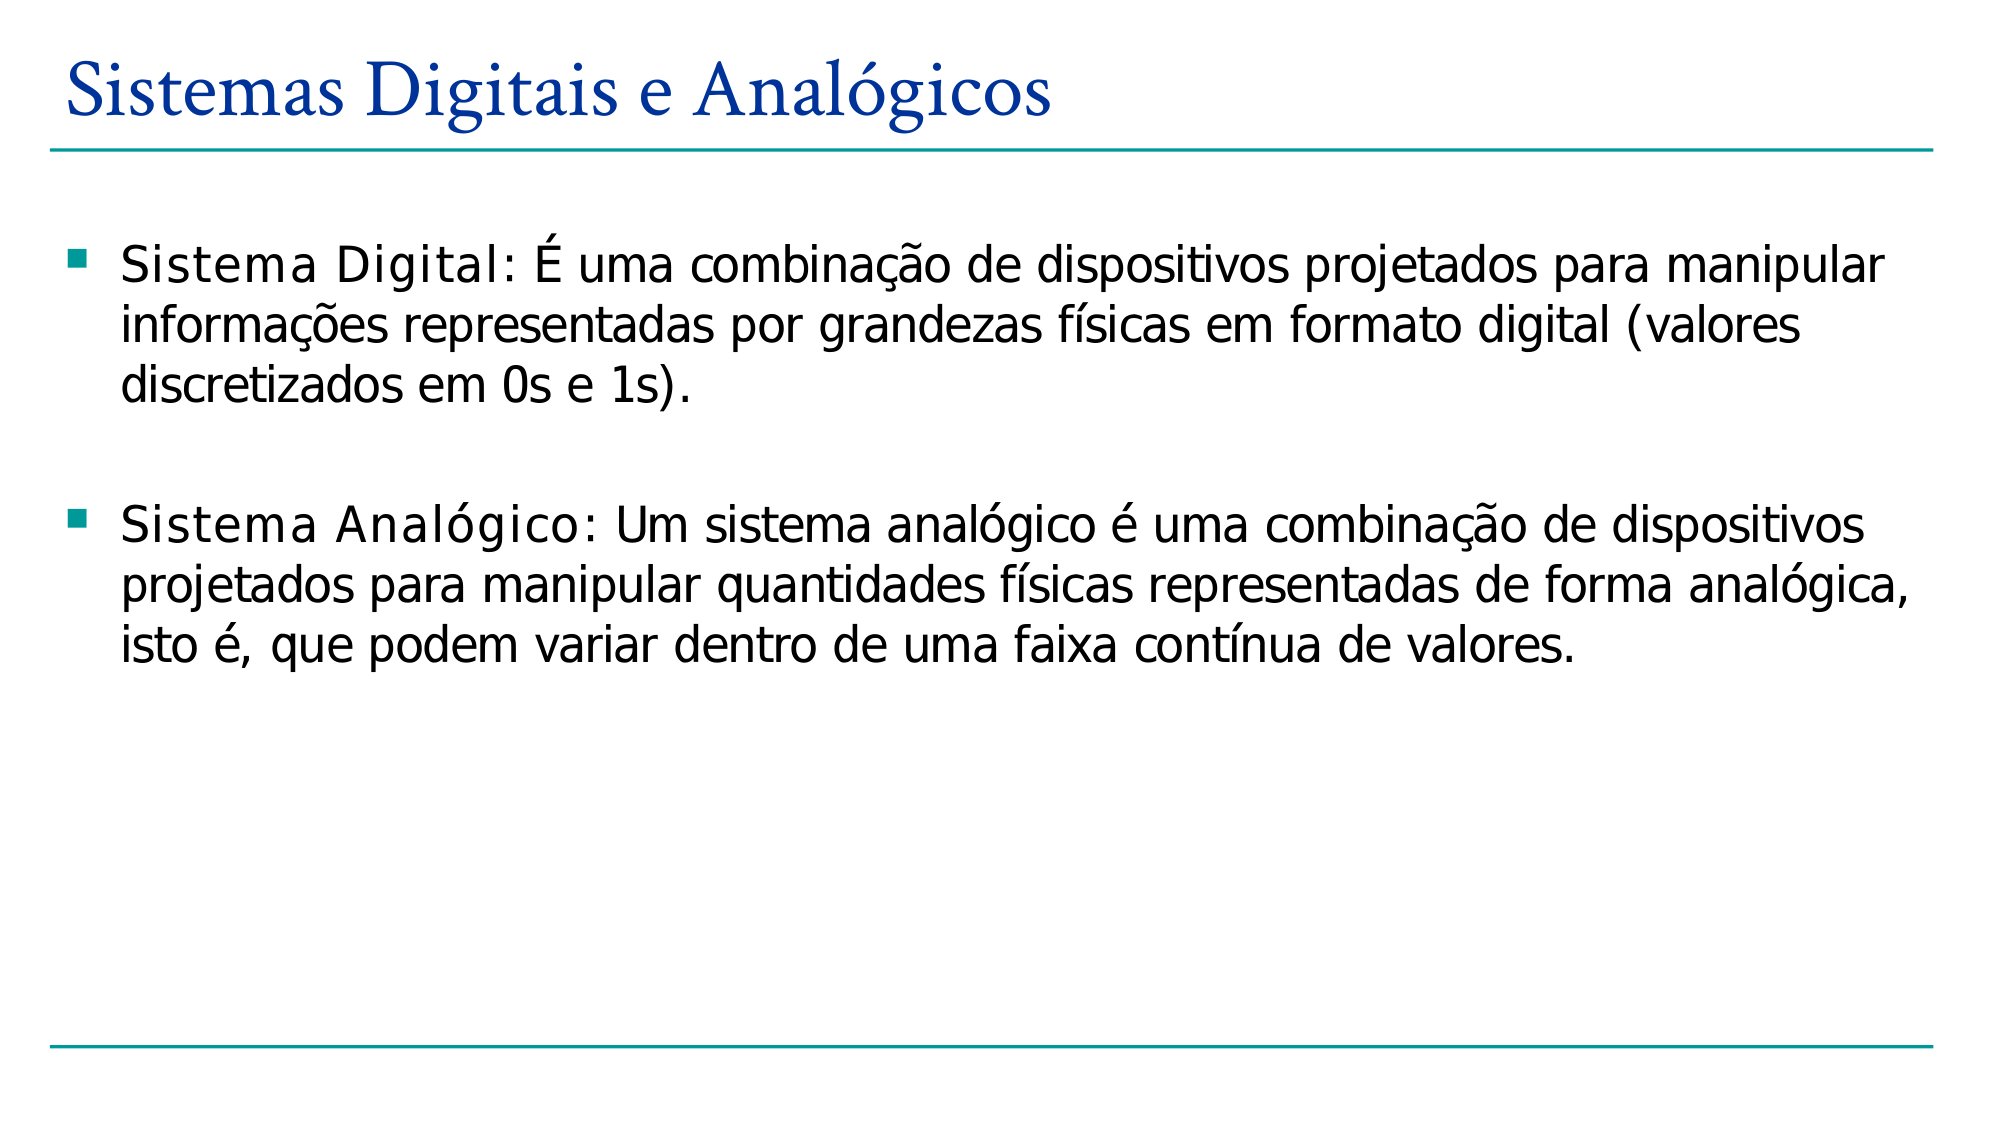

# Sistemas Digitais e Analógicos
Sistema Digital: É uma combinação de dispositivos projetados para manipular informações representadas por grandezas físicas em formato digital (valores discretizados em 0s e 1s).

Sistema Analógico: Um sistema analógico é uma combinação de dispositivos projetados para manipular quantidades físicas representadas de forma analógica, isto é, que podem variar dentro de uma faixa contínua de valores.